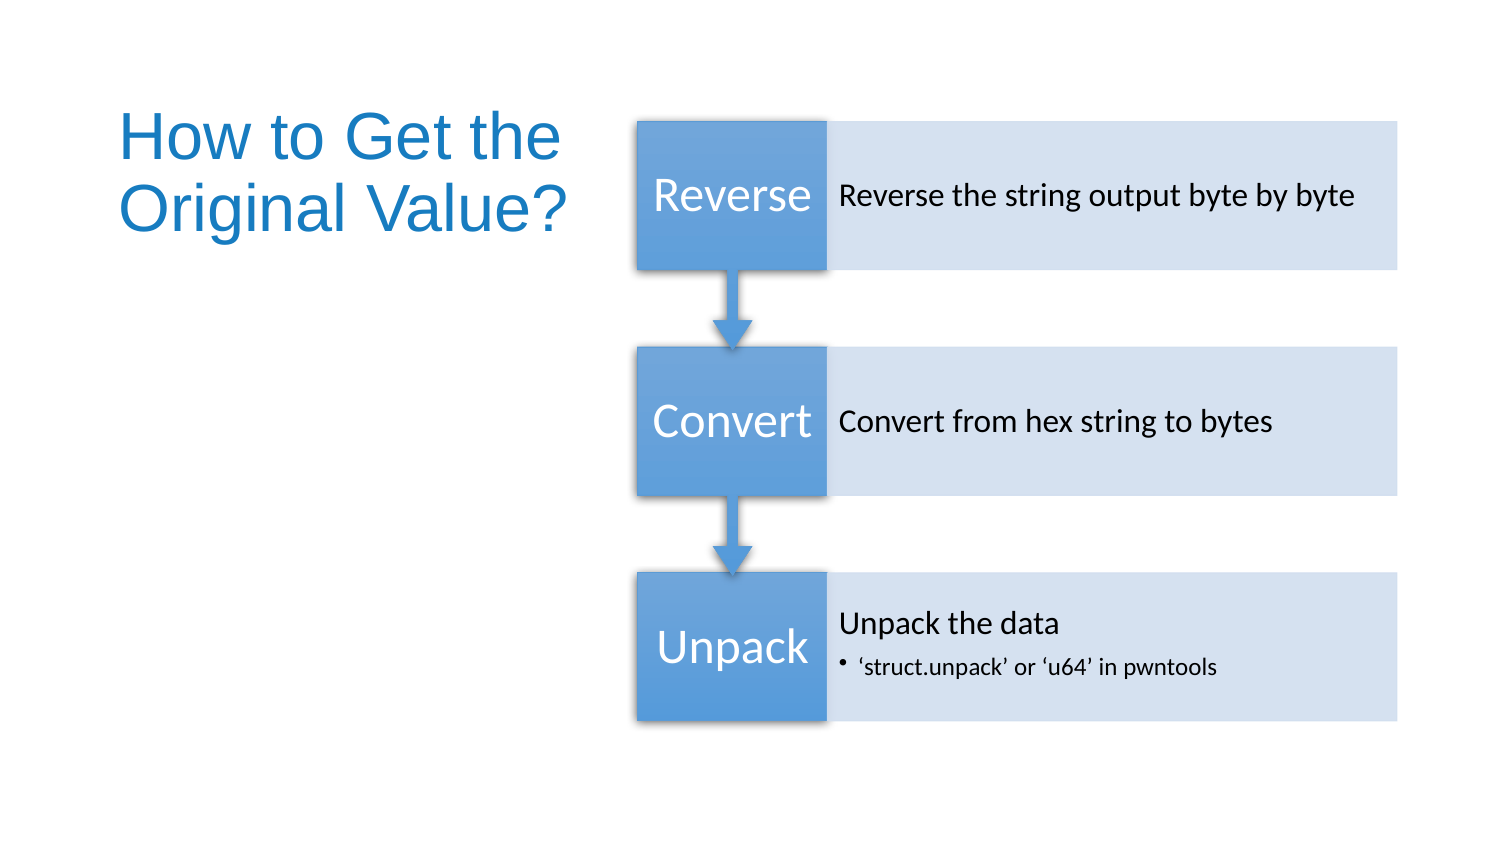

# How to Get the Original Value?
Unpack
Unpack the data
‘struct.unpack’ or ‘u64’ in pwntools
Convert
Convert from hex string to bytes
Reverse
Reverse the string output byte by byte